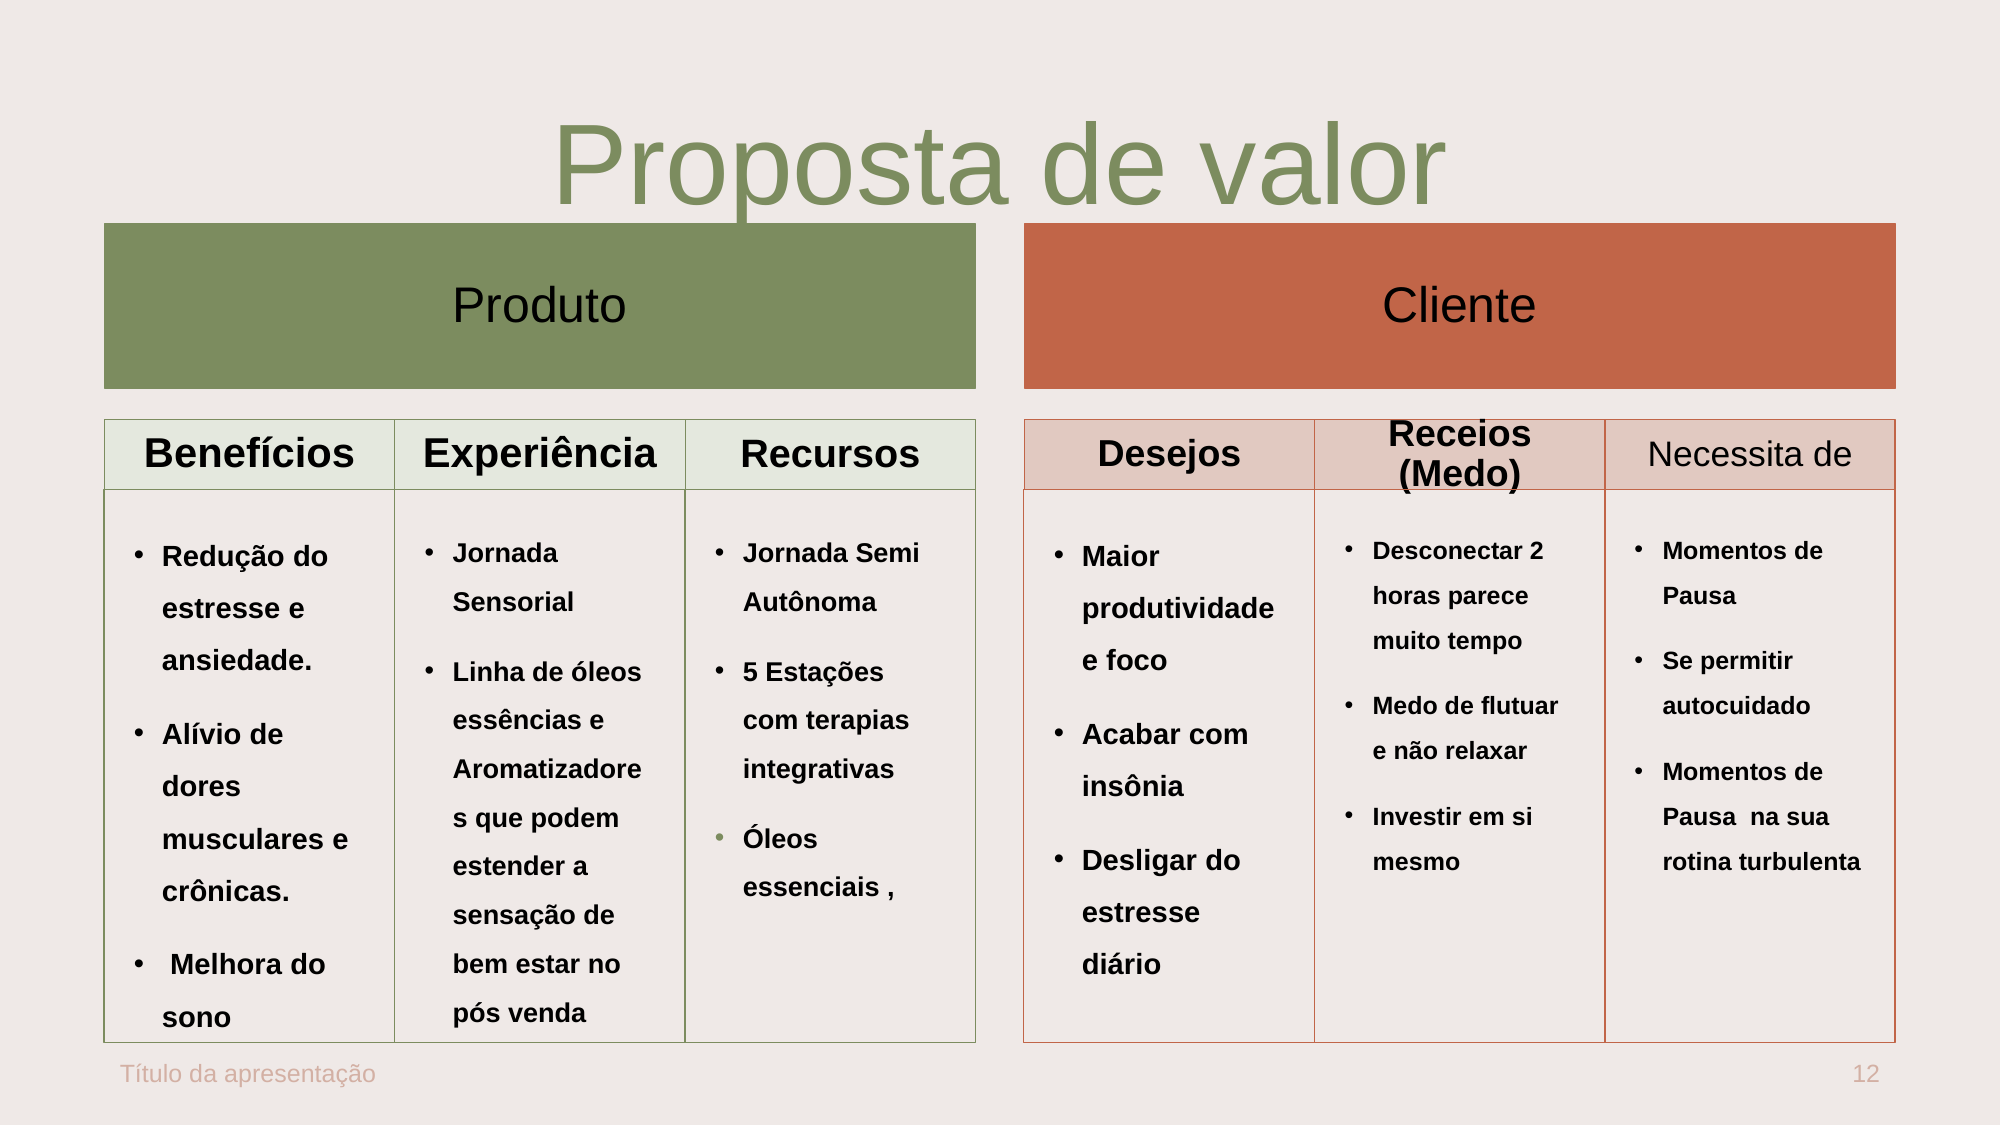

# Proposta de valor
Cliente
Produto
Benefícios
Experiência
Recursos
Desejos
Receios
(Medo)
Necessita de
Redução do estresse e ansiedade.
Alívio de dores musculares e crônicas.
 Melhora do sono
Jornada Sensorial
Linha de óleos essências e Aromatizadores que podem estender a sensação de bem estar no pós venda

Jornada Semi Autônoma
5 Estações com terapias integrativas
Óleos essenciais ,
Maior produtividade e foco
Acabar com insônia
Desligar do estresse diário

Desconectar 2 horas parece muito tempo
Medo de flutuar e não relaxar
Investir em si mesmo
Momentos de Pausa
Se permitir autocuidado
Momentos de Pausa  na sua rotina turbulenta

Título da apresentação
12